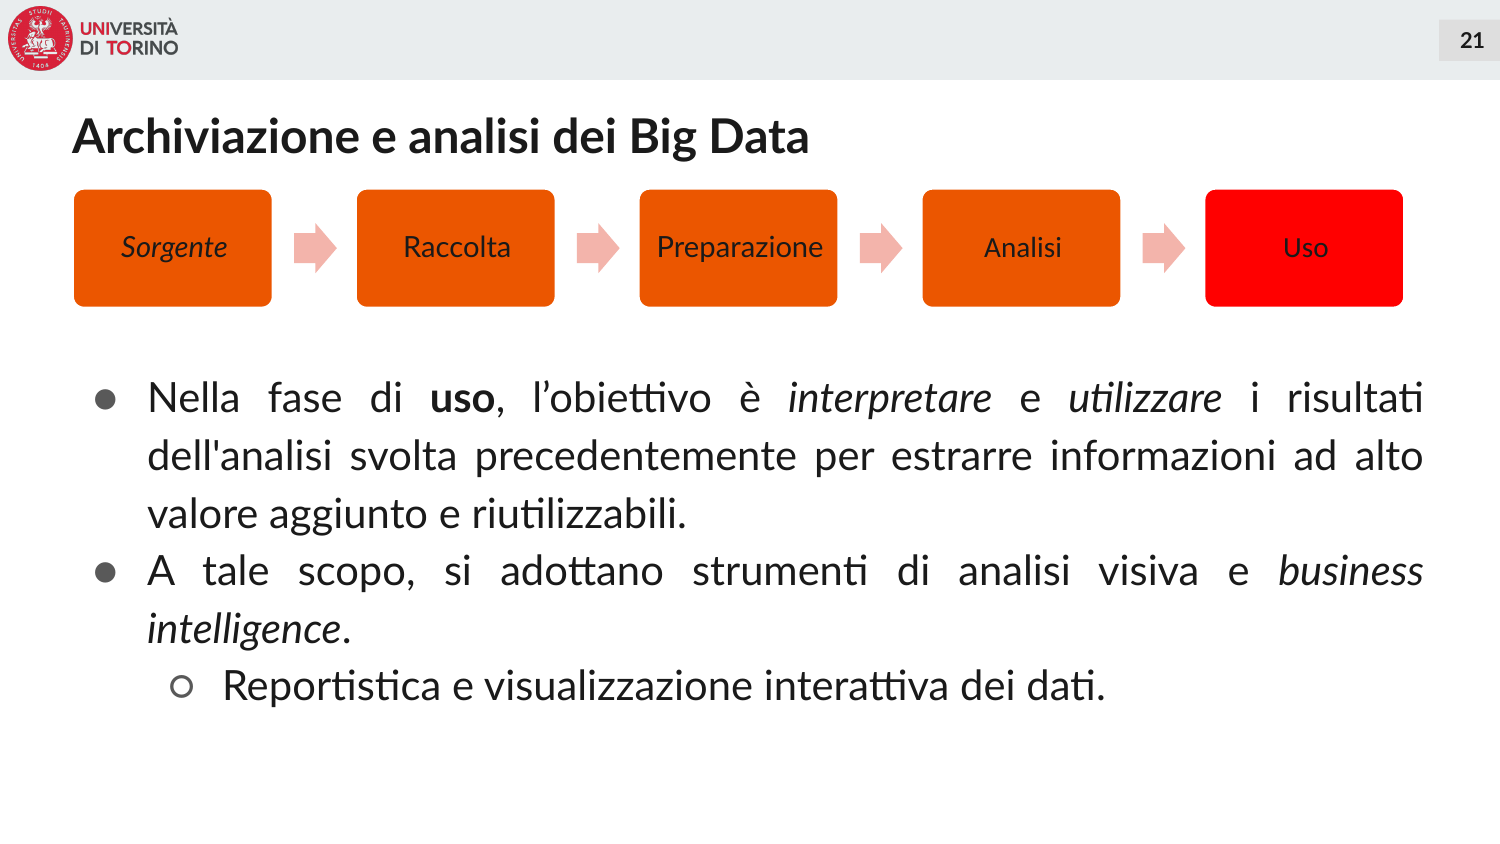

21
Sorgente

Raccolta

Preparazione

Analisi

Uso
# Archiviazione e analisi dei Big Data
Nella fase di uso, l’obiettivo è interpretare e utilizzare i risultati dell'analisi svolta precedentemente per estrarre informazioni ad alto valore aggiunto e riutilizzabili.
A tale scopo, si adottano strumenti di analisi visiva e business intelligence.
Reportistica e visualizzazione interattiva dei dati.